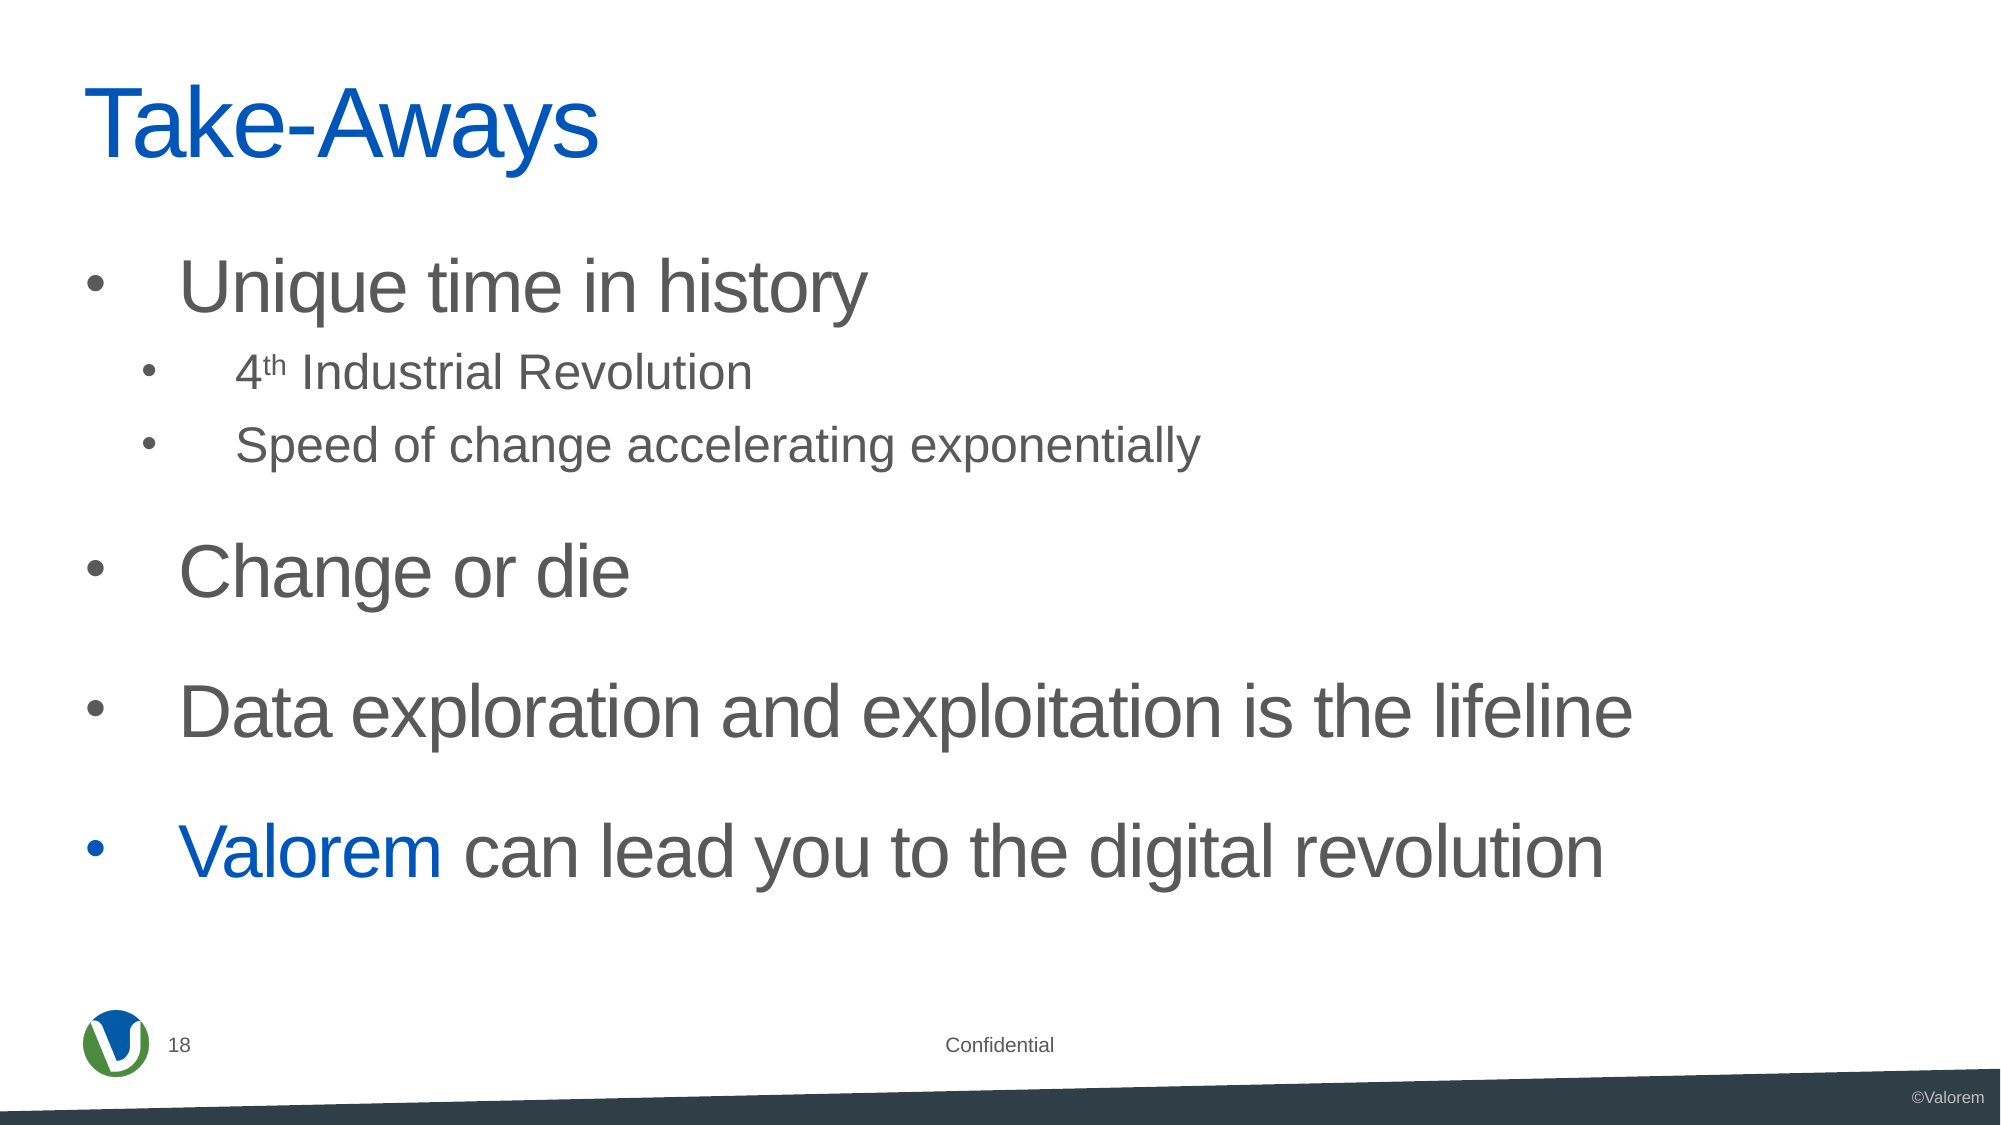

# Take-Aways
Unique time in history
4th Industrial Revolution
Speed of change accelerating exponentially
Change or die
Data exploration and exploitation is the lifeline
Valorem can lead you to the digital revolution
18
Confidential